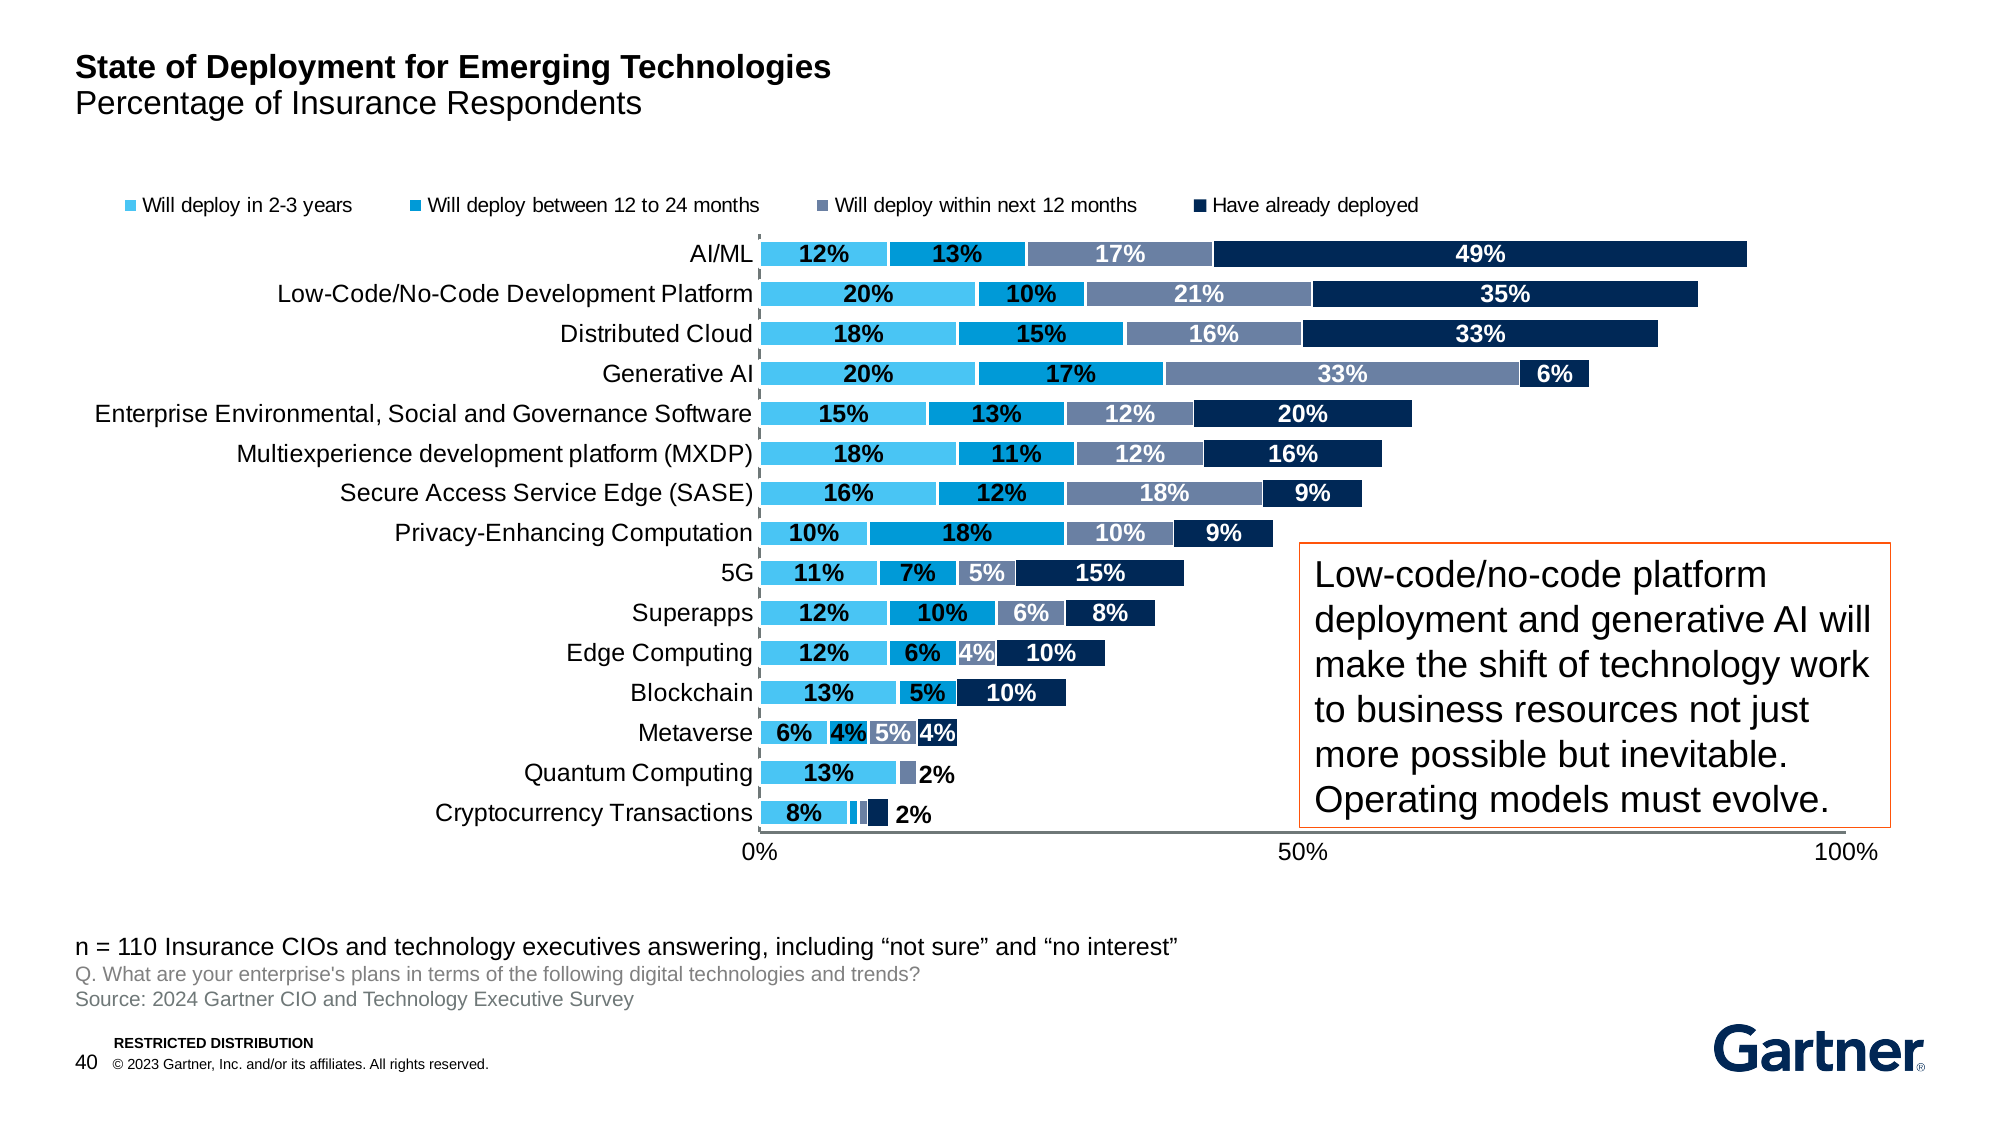

State of Deployment for Emerging Technologies
Percentage of Insurance Respondents

### Chart

| Category | Will deploy in 2-3 years | Will deploy between 12 to 24 months | Will deploy within next 12 months | Have already deployed |
|---|---|---|---|---|
| AI/ML | 0.11818 | 0.12727 | 0.17273 | 0.49091 |
| Low-Code/No-Code Development Platform | 0.2 | 0.1 | 0.20909 | 0.35455 |
| Distributed Cloud | 0.18182 | 0.15455 | 0.16364 | 0.32727 |
| Generative AI | 0.2 | 0.17273 | 0.32727 | 0.06364 |
| Enterprise Environmental, Social and Governance Software | 0.15455 | 0.12727 | 0.11818 | 0.2 |
| Multiexperience development platform (MXDP) | 0.18182 | 0.10909 | 0.11818 | 0.16364 |
| Secure Access Service Edge (SASE) | 0.16364 | 0.11818 | 0.18182 | 0.09091 |
| Privacy-Enhancing Computation | 0.1 | 0.18182 | 0.1 | 0.09091 |
| 5G | 0.10909 | 0.07273 | 0.05455 | 0.15455 |
| Superapps | 0.11818 | 0.1 | 0.06364 | 0.08182 |
| Edge Computing | 0.11818 | 0.06364 | 0.03636 | 0.1 |
| Blockchain | 0.12727 | 0.05455 | None | 0.1 |
| Metaverse | 0.06364 | 0.03636 | 0.04545 | 0.03636 |
| Quantum Computing | 0.12727 | None | 0.01818 | None |
| Cryptocurrency Transactions | 0.08182 | 0.00909 | 0.00909 | 0.01818 |
Low-code/no-code platform deployment and generative AI will make the shift of technology work to business resources not just more possible but inevitable. Operating models must evolve.
n = 110 Insurance CIOs and technology executives answering, including “not sure” and “no interest”
Q. What are your enterprise's plans in terms of the following digital technologies and trends?
Source: 2024 Gartner CIO and Technology Executive Survey